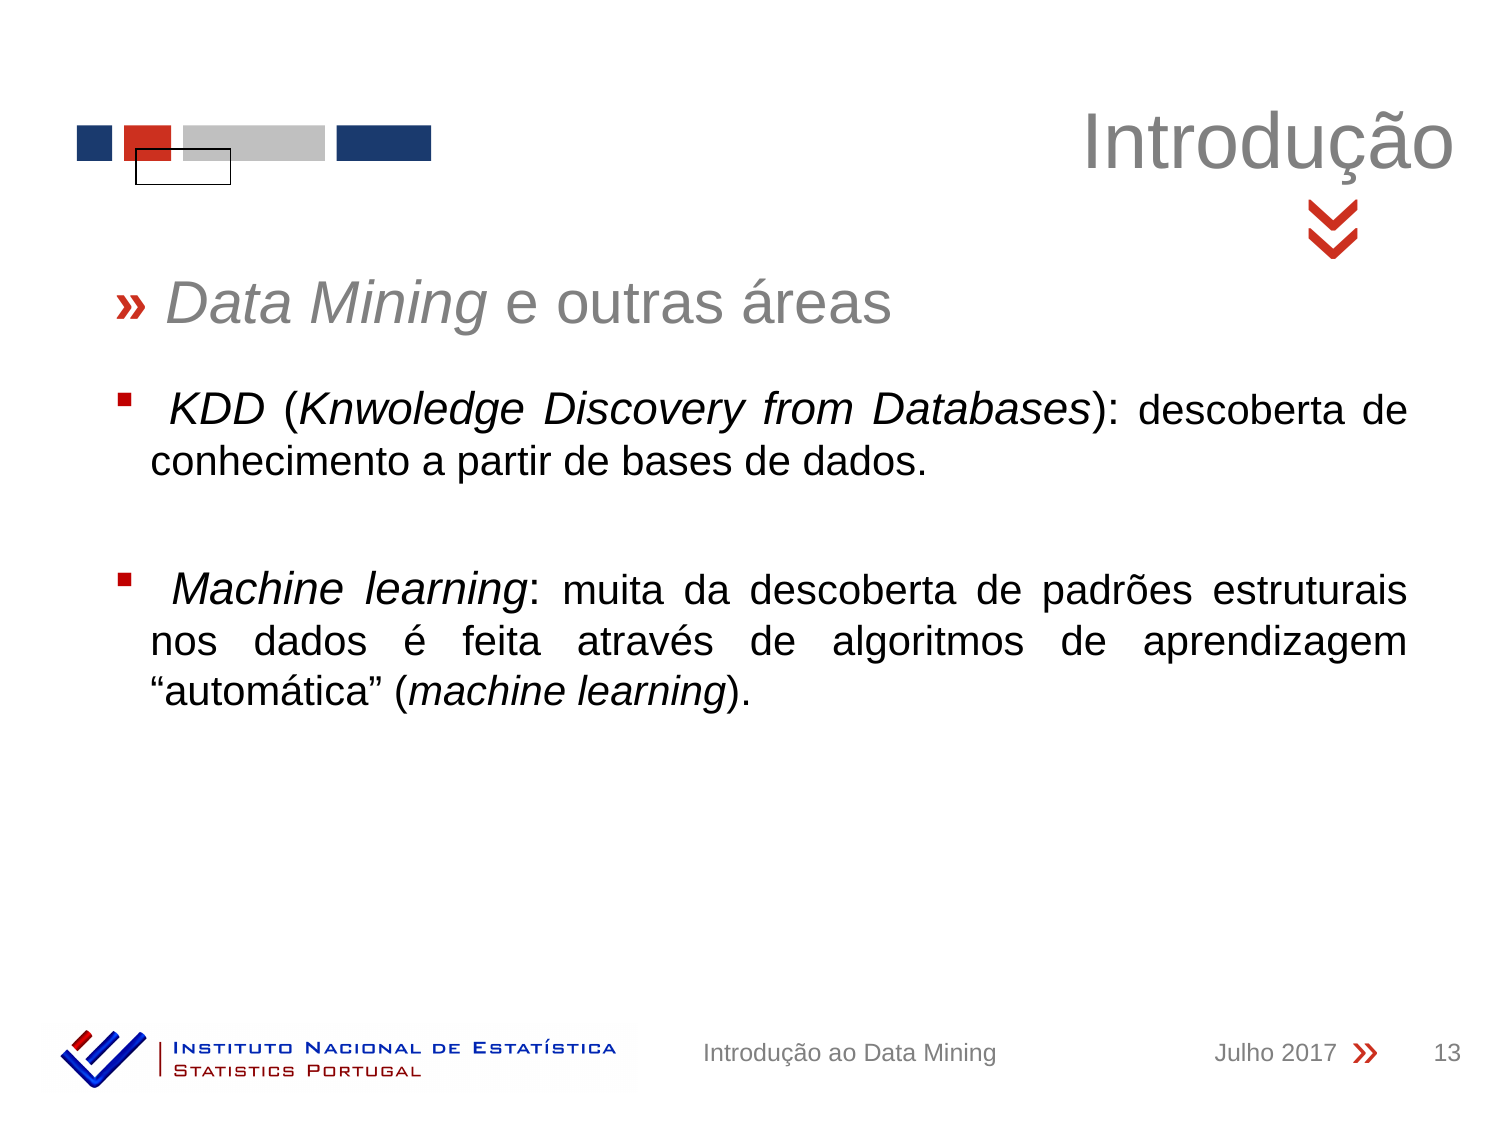

Introdução
«
» Data Mining e outras áreas
 KDD (Knwoledge Discovery from Databases): descoberta de conhecimento a partir de bases de dados.

 Machine learning: muita da descoberta de padrões estruturais nos dados é feita através de algoritmos de aprendizagem “automática” (machine learning).
Introdução ao Data Mining
Julho 2017
13
«